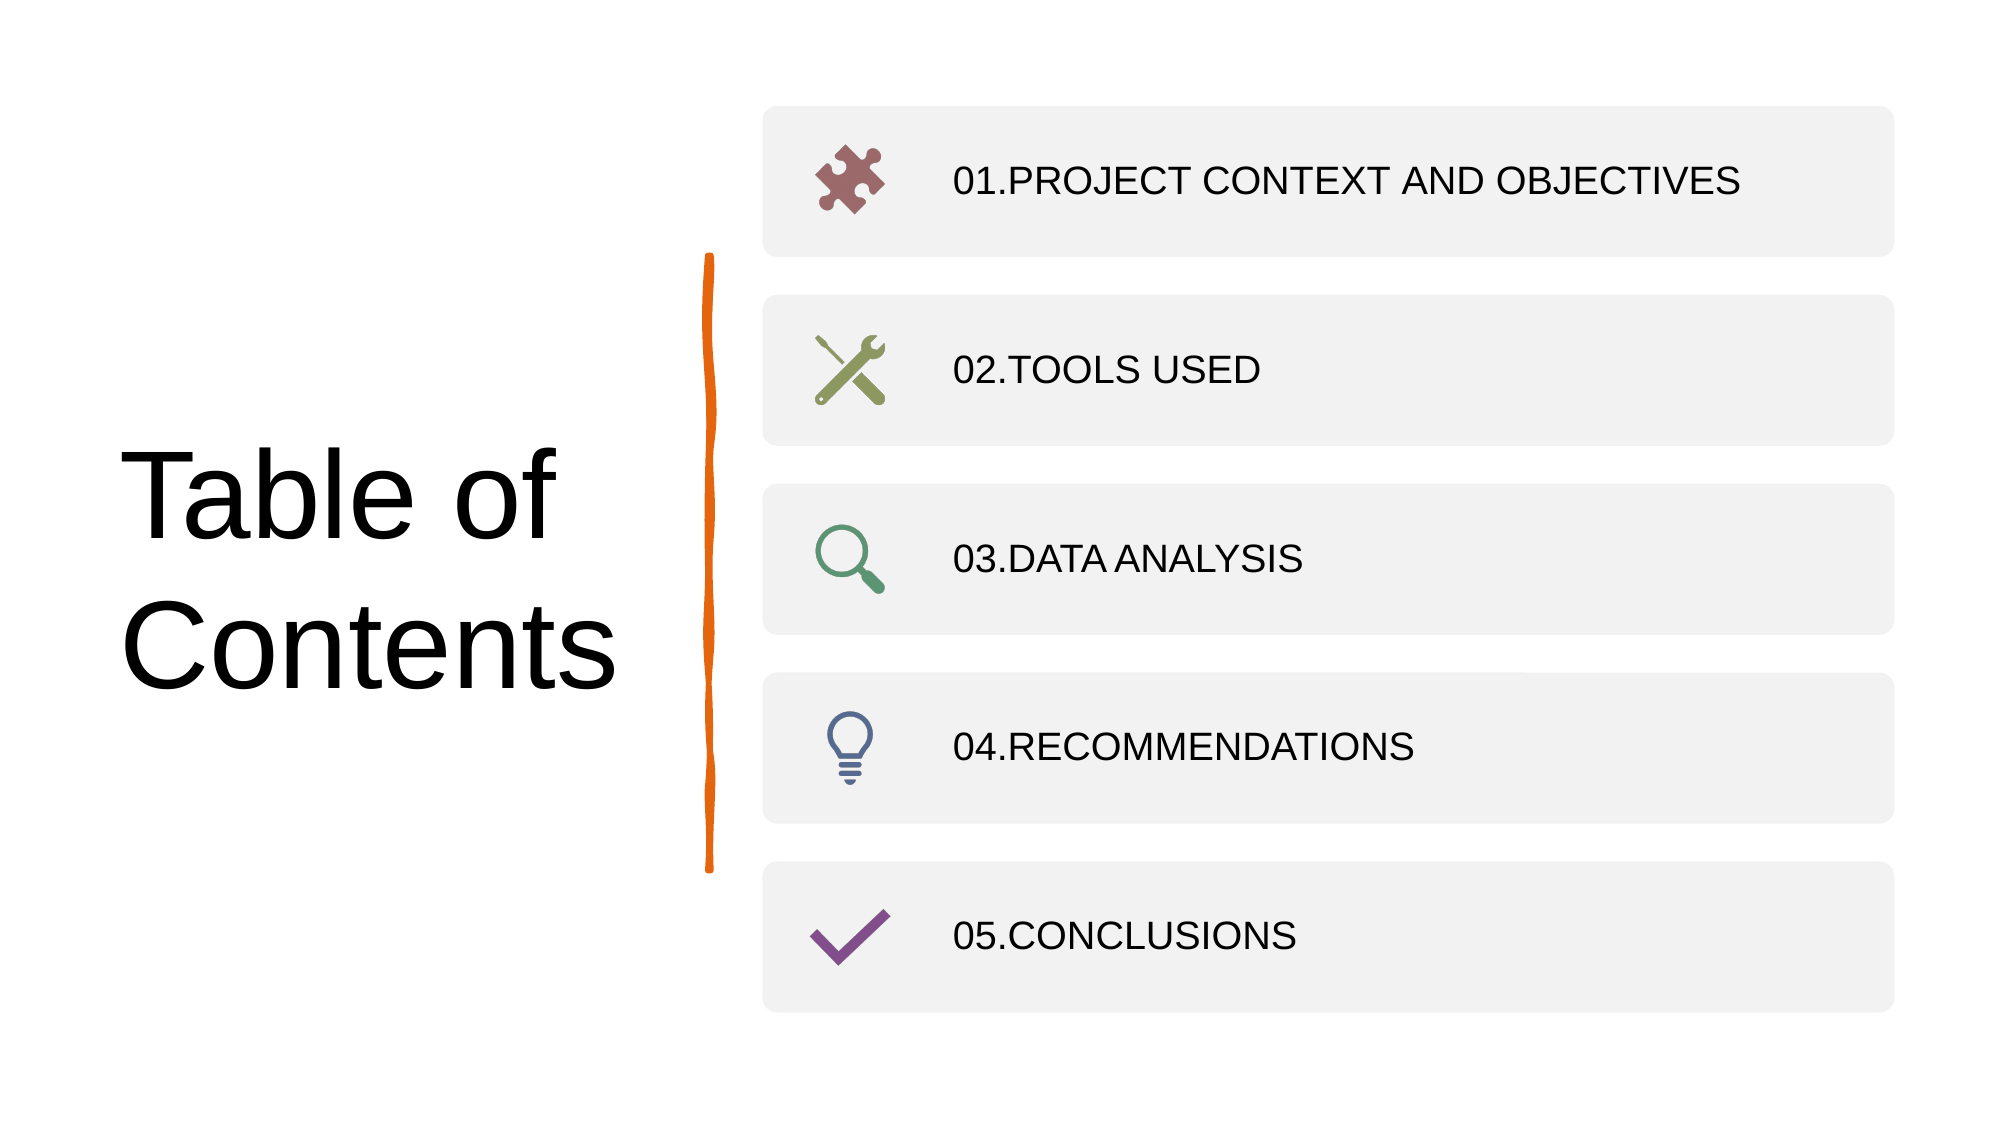

01.PROJECT CONTEXT AND OBJECTIVES
02.TOOLS USED
03.DATA ANALYSIS
04.RECOMMENDATIONS
05.CONCLUSIONS
# Table of Contents